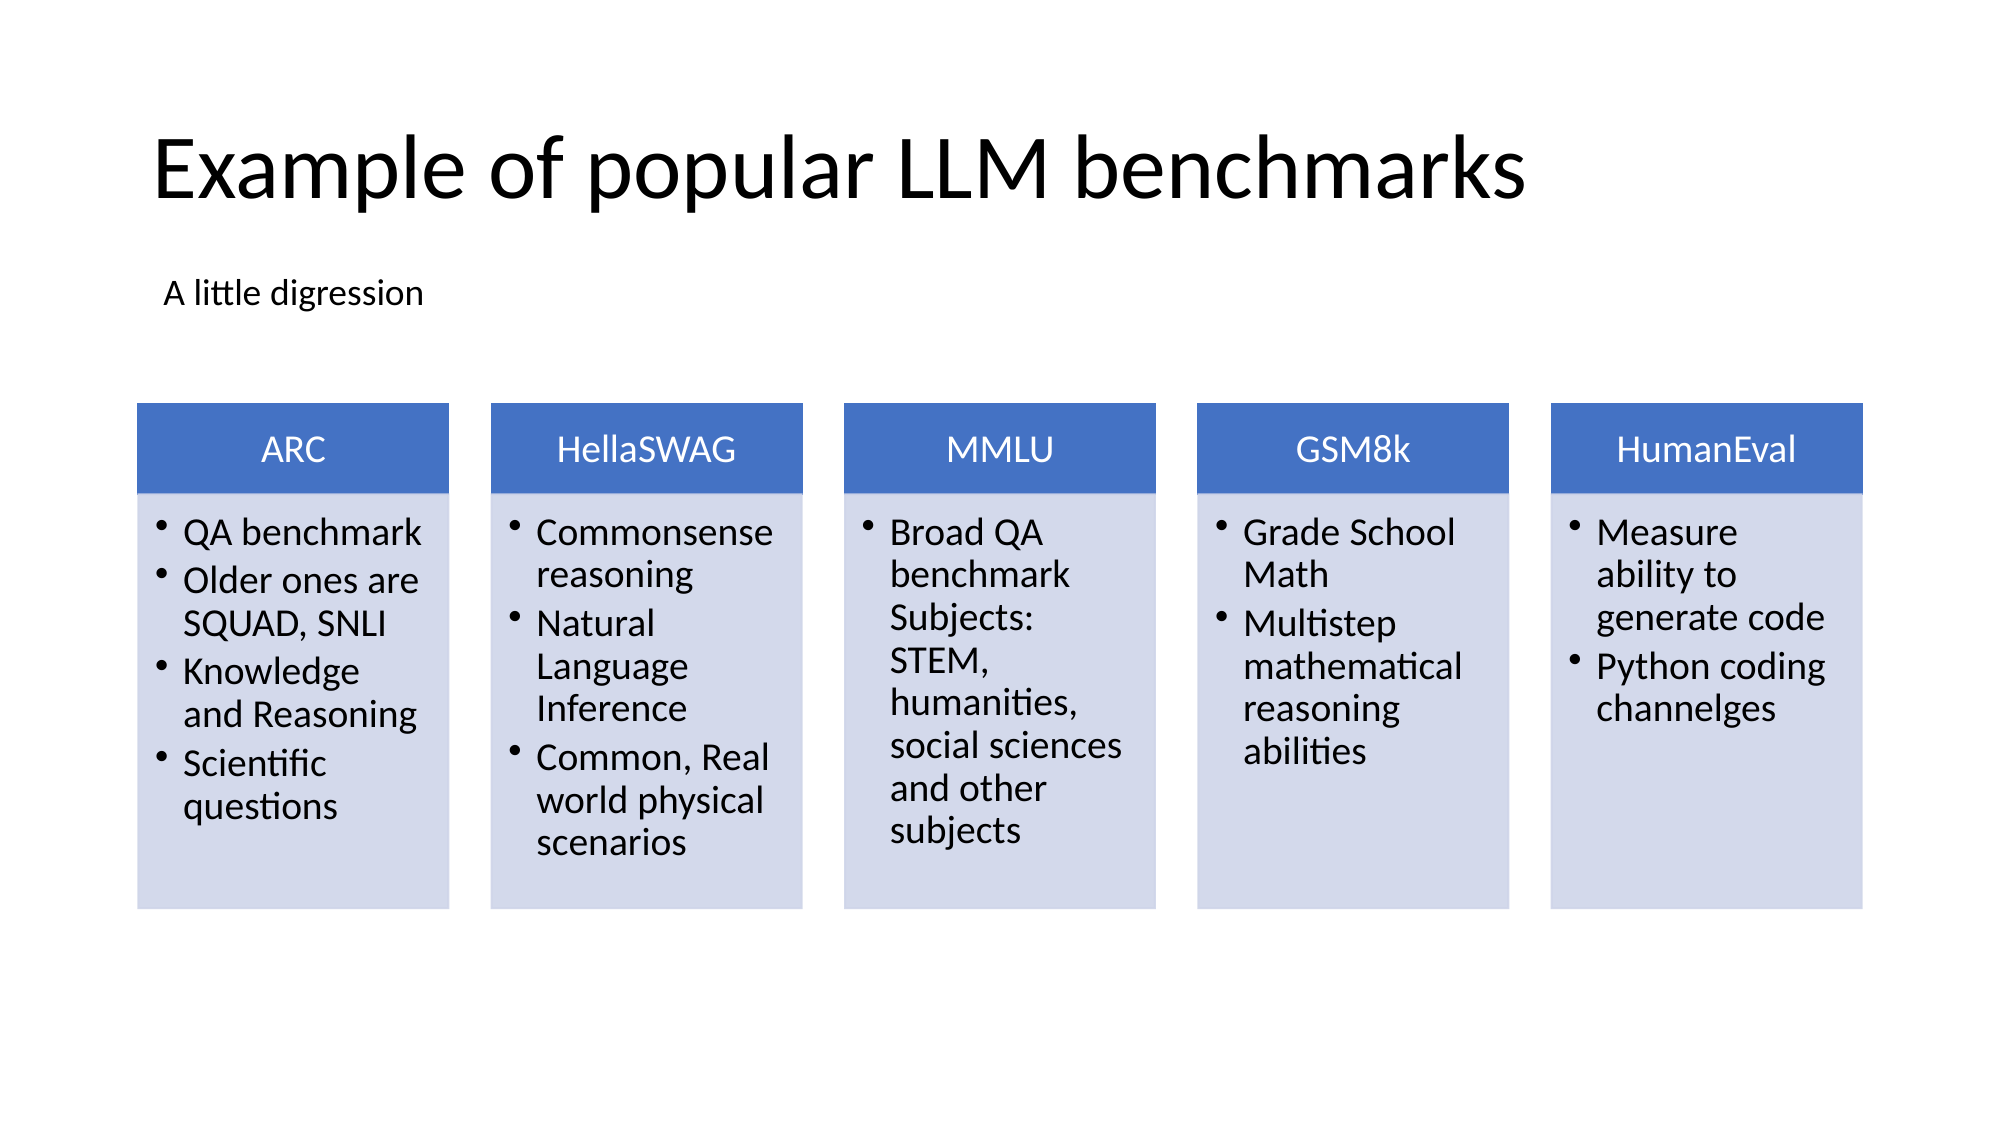

# Example of popular LLM benchmarks
A little digression
ARC
QA benchmark
Older ones are SQUAD, SNLI
Knowledge and Reasoning
Scientific questions
HellaSWAG
Commonsense reasoning
Natural Language Inference
Common, Real world physical scenarios
MMLU
Broad QA benchmark Subjects: STEM, humanities, social sciences and other subjects
GSM8k
Grade School Math
Multistep mathematical reasoning abilities
HumanEval
Measure ability to generate code
Python coding channelges